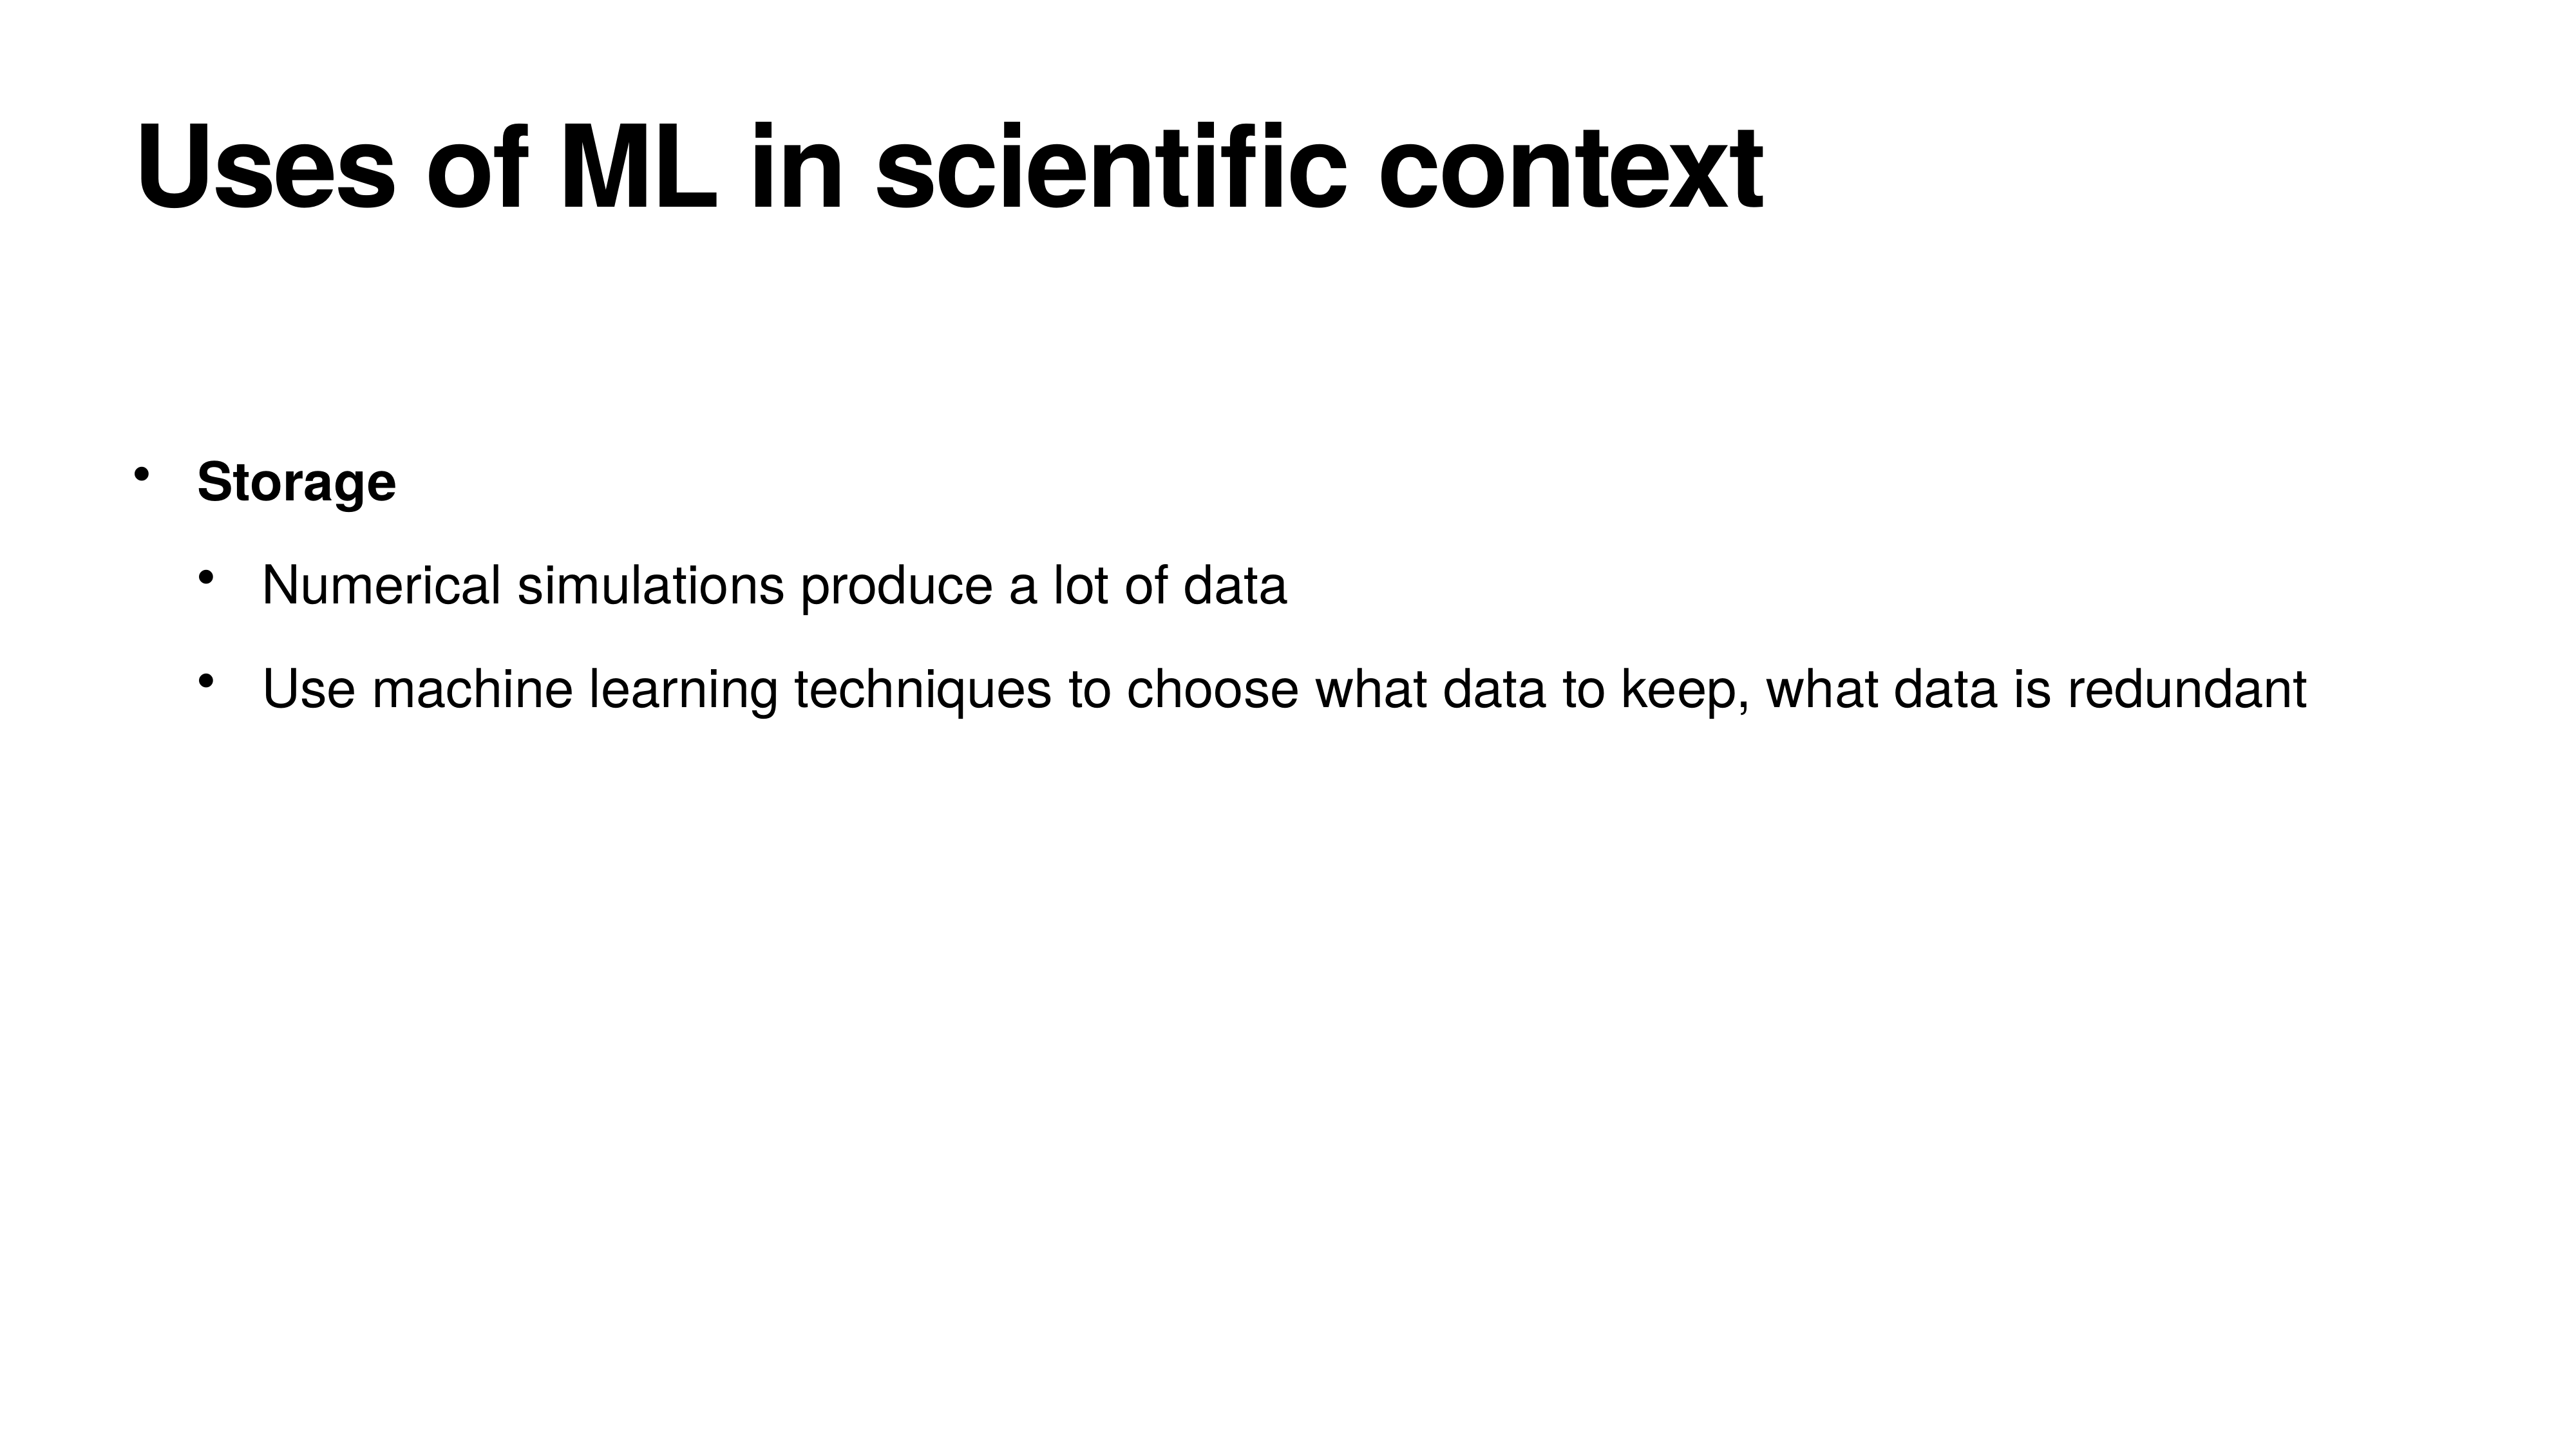

# Uses of ML in scientific context

Storage
Numerical simulations produce a lot of data
Use machine learning techniques to choose what data to keep, what data is redundant